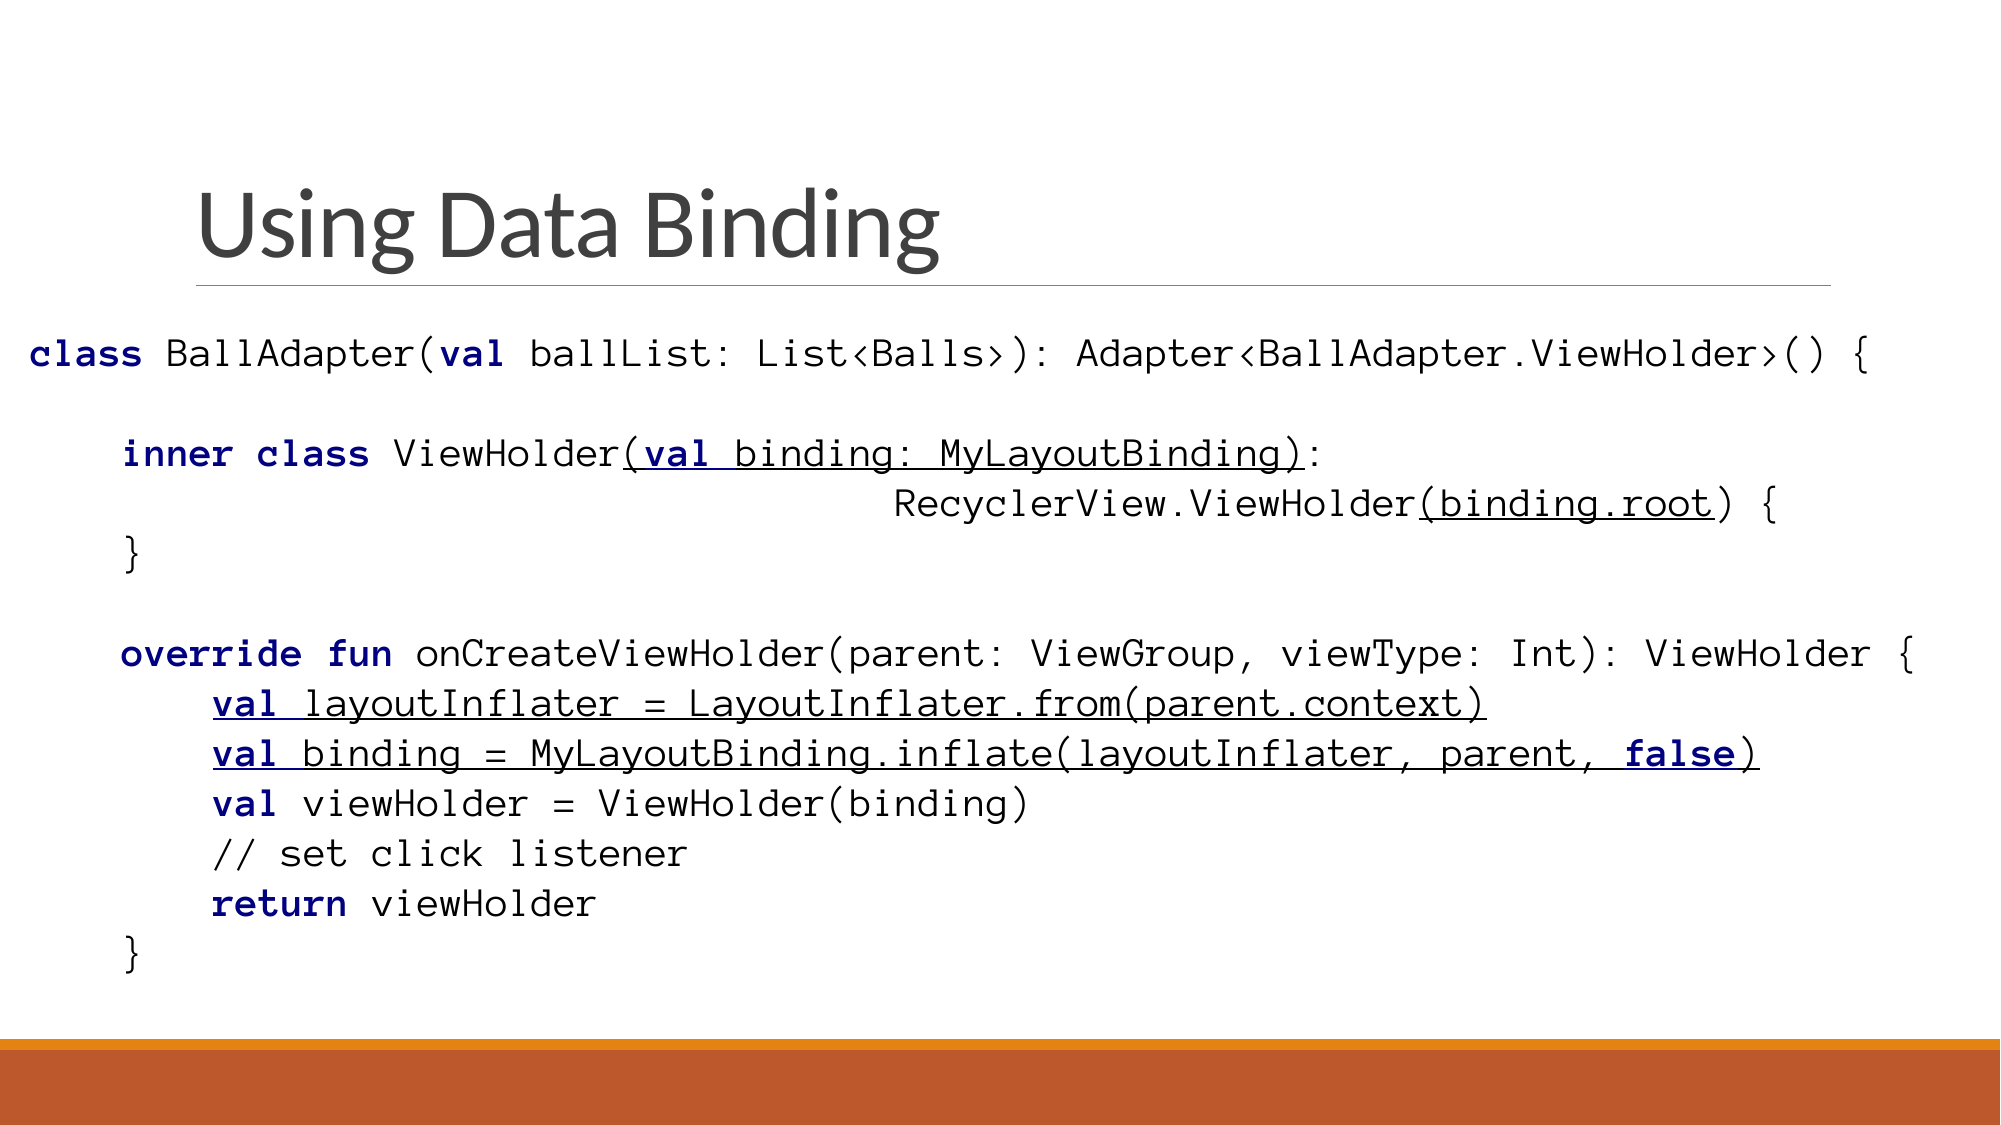

# Using Data Binding
class BallAdapter(val ballList: List<Balls>): Adapter<BallAdapter.ViewHolder>() {
    inner class ViewHolder(val binding: MyLayoutBinding):
                                      RecyclerView.ViewHolder(binding.root) {
    }
    override fun onCreateViewHolder(parent: ViewGroup, viewType: Int): ViewHolder {
        val layoutInflater = LayoutInflater.from(parent.context)
        val binding = MyLayoutBinding.inflate(layoutInflater, parent, false)
        val viewHolder = ViewHolder(binding)
        // set click listener
        return viewHolder
    }